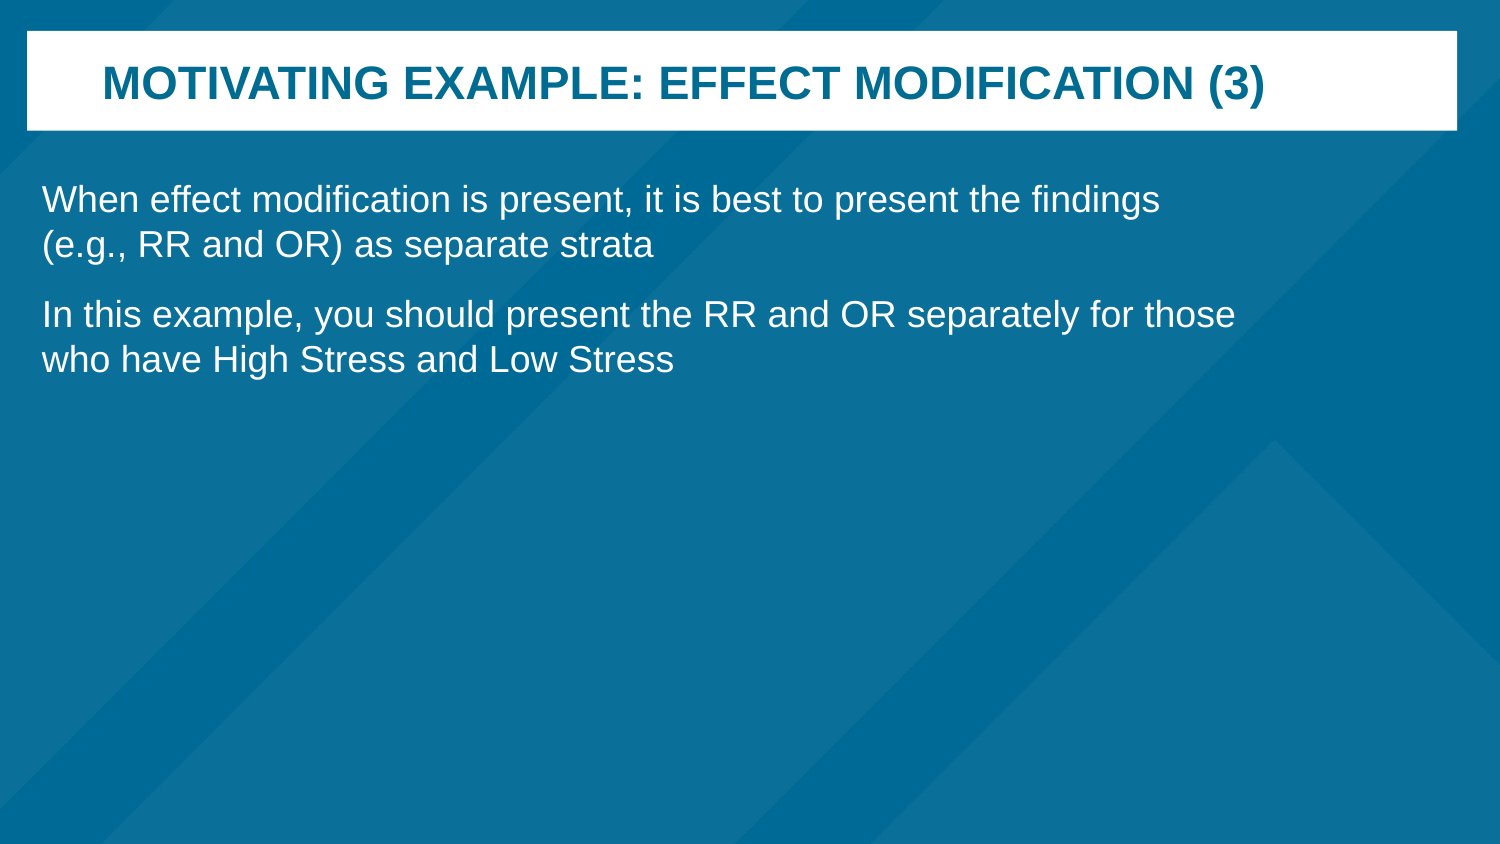

# Motivating example: effect modification (3)
When effect modification is present, it is best to present the findings (e.g., RR and OR) as separate strata
In this example, you should present the RR and OR separately for those who have High Stress and Low Stress